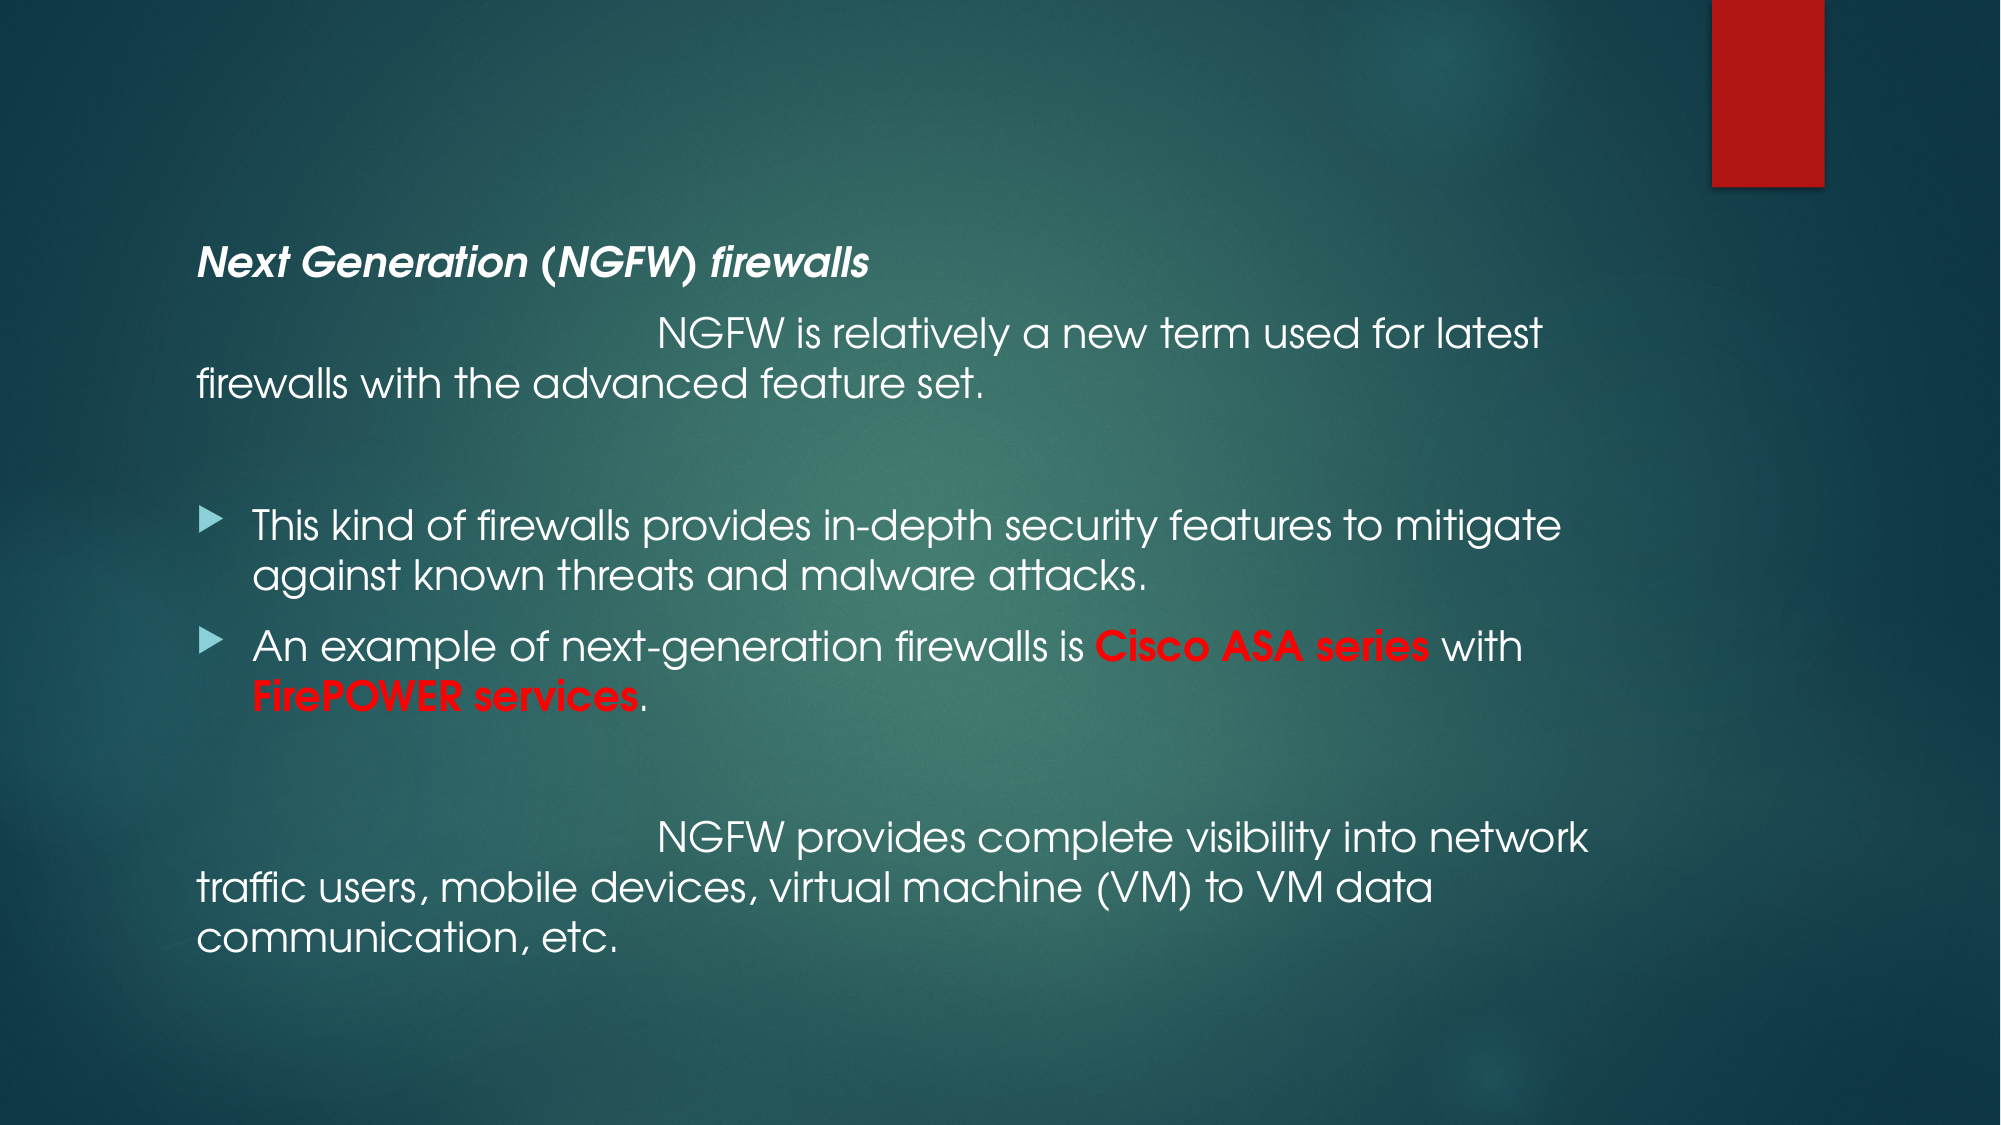

Next Generation (NGFW) firewalls
			 NGFW is relatively a new term used for latest firewalls with the advanced feature set.

This kind of firewalls provides in-depth security features to mitigate against known threats and malware attacks.
An example of next-generation firewalls is Cisco ASA series with FirePOWER services.

 			 NGFW provides complete visibility into network traffic users, mobile devices, virtual machine (VM) to VM data communication, etc.